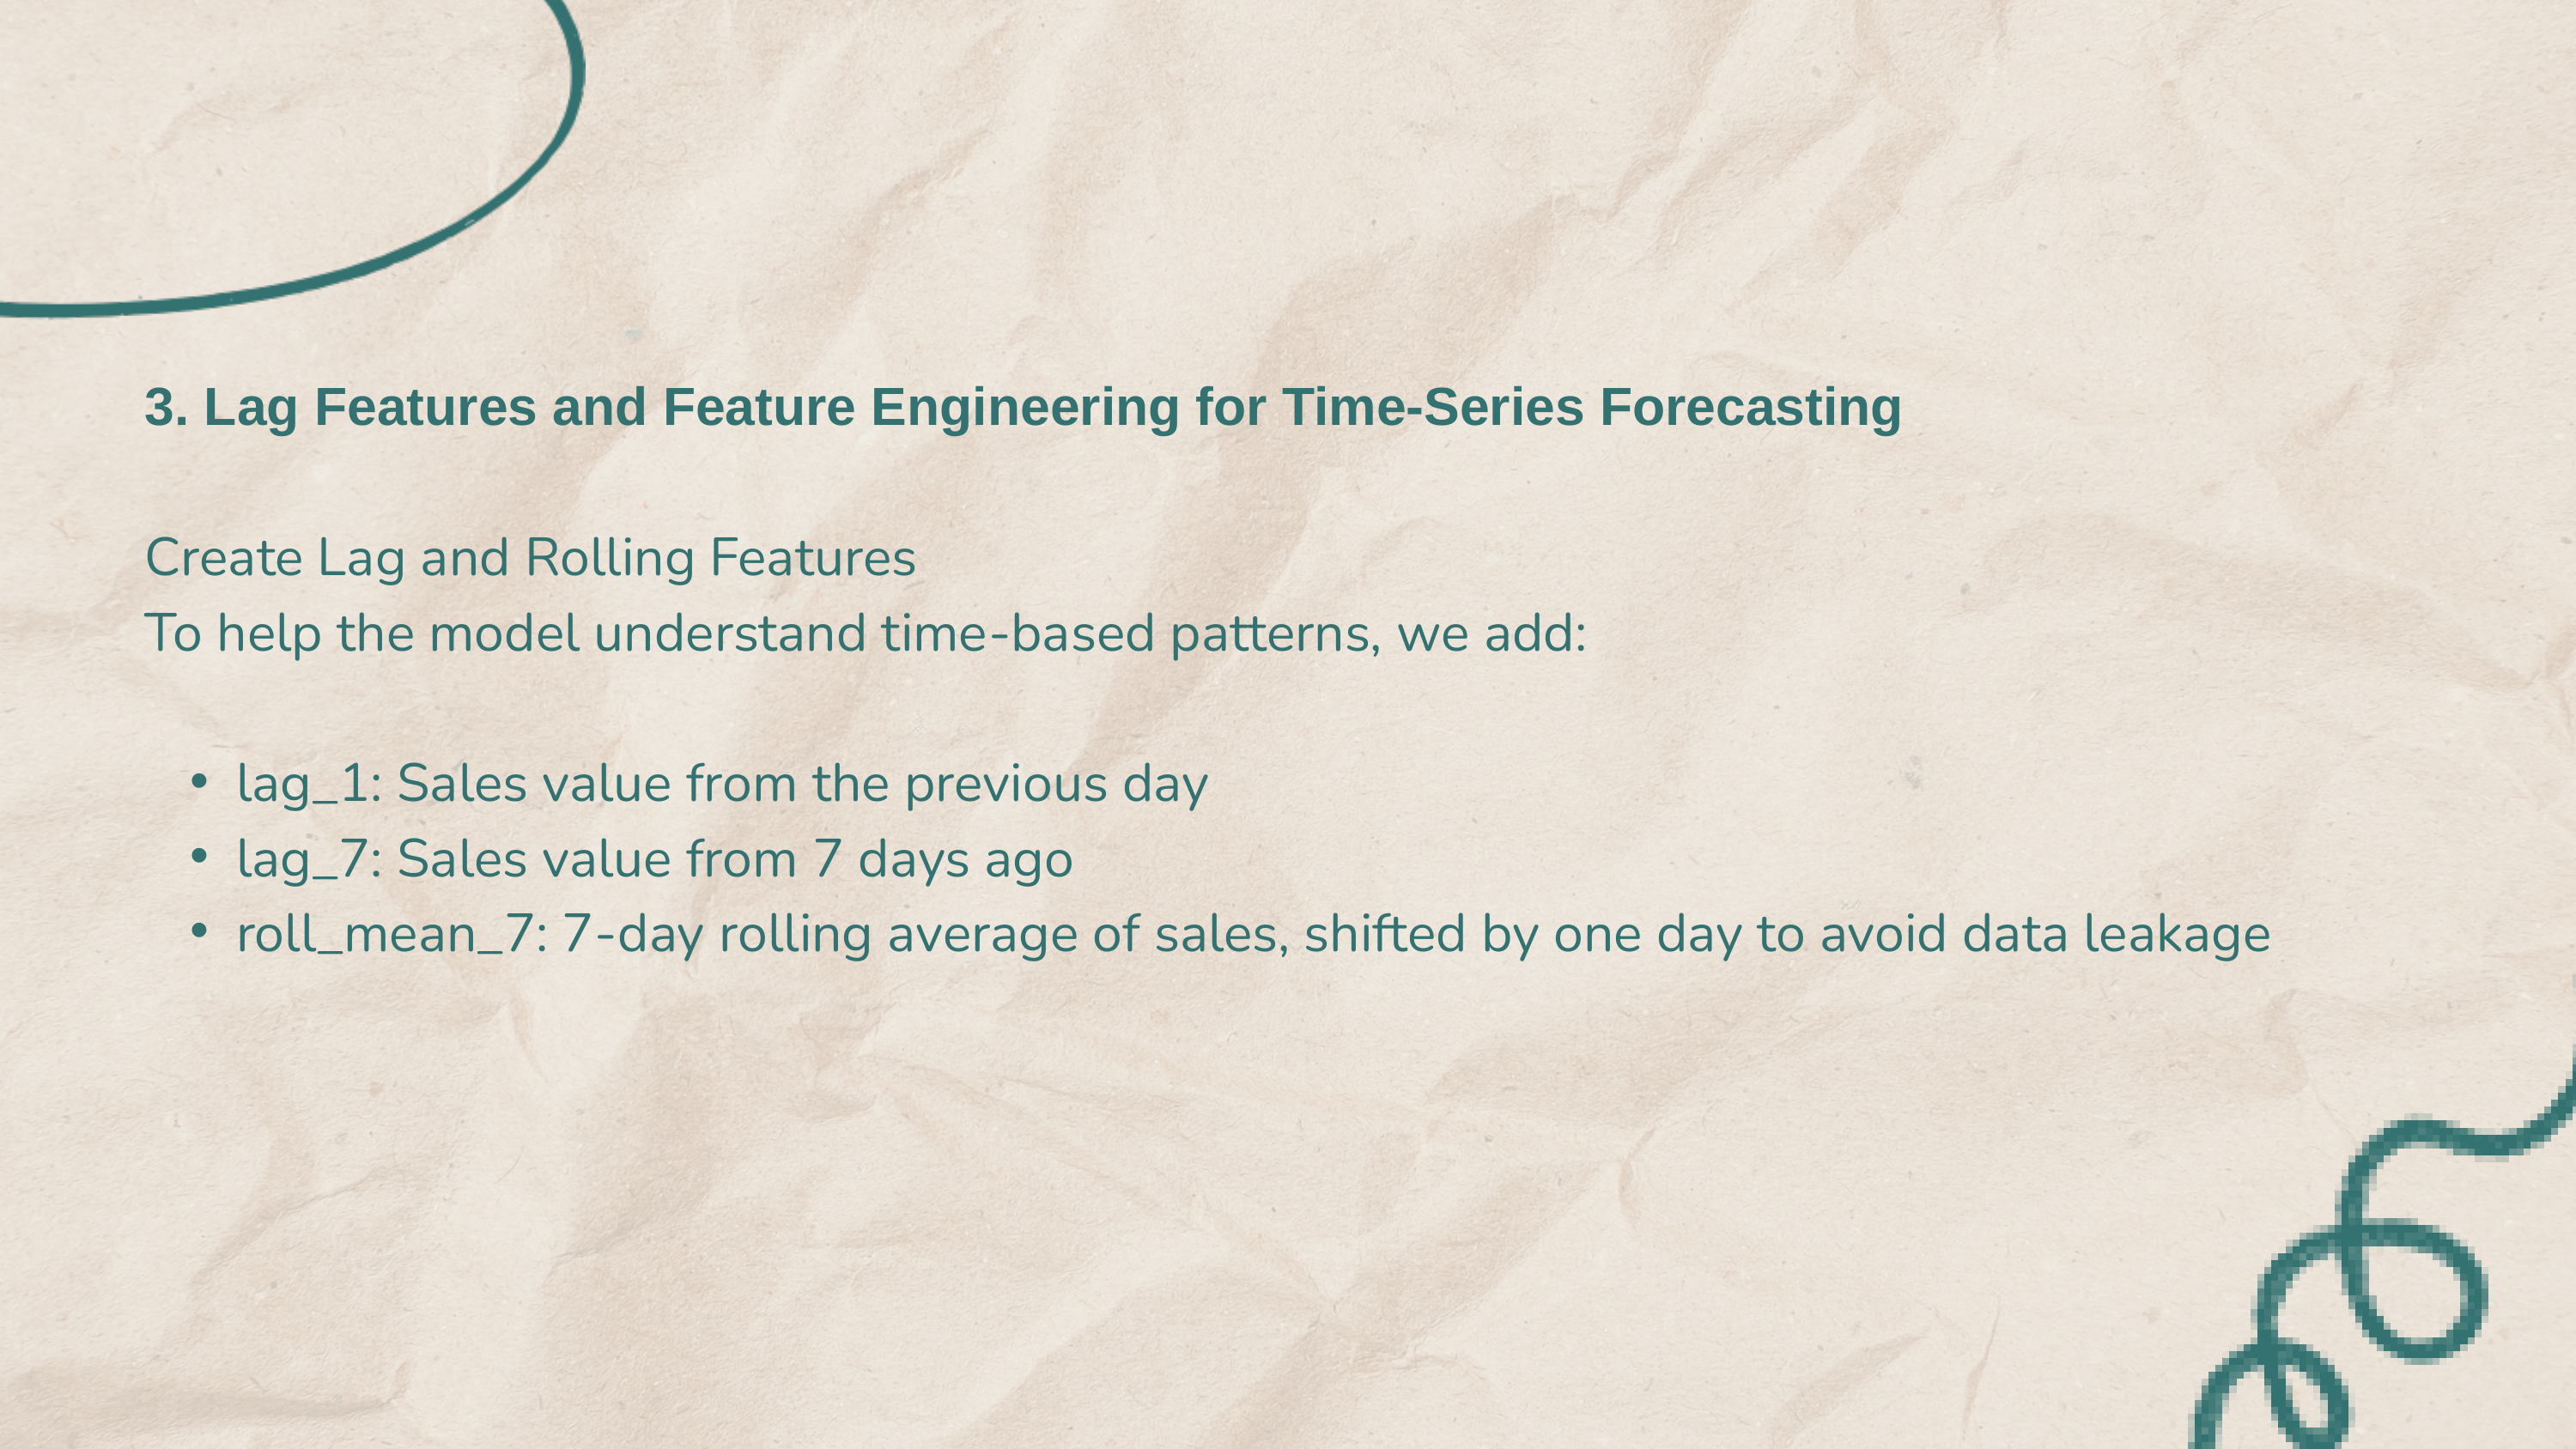

3. Lag Features and Feature Engineering for Time-Series Forecasting

Create Lag and Rolling Features
To help the model understand time-based patterns, we add:

lag_1: Sales value from the previous day
lag_7: Sales value from 7 days ago
roll_mean_7: 7-day rolling average of sales, shifted by one day to avoid data leakage